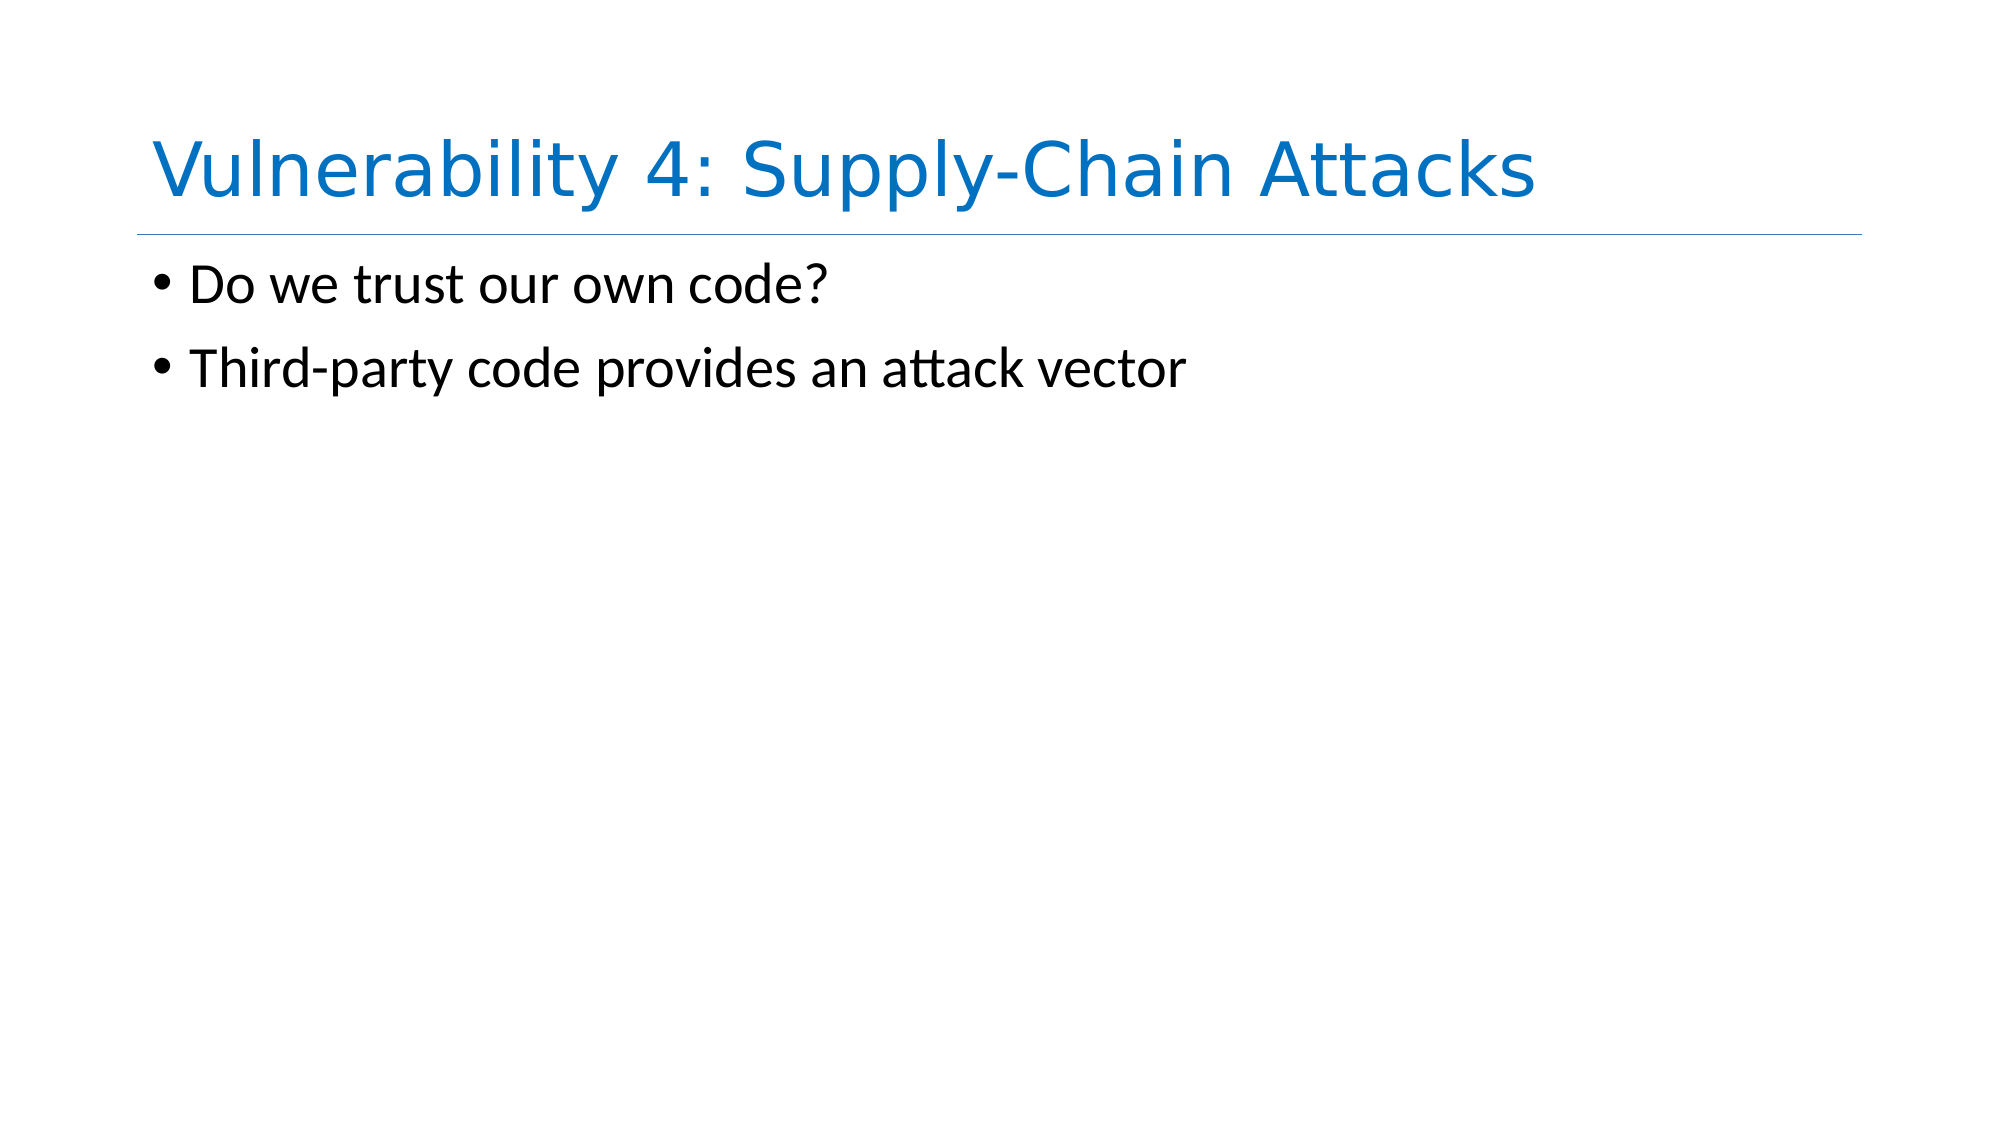

# Vulnerability 4: Supply-Chain Attacks
Do we trust our own code?
Third-party code provides an attack vector